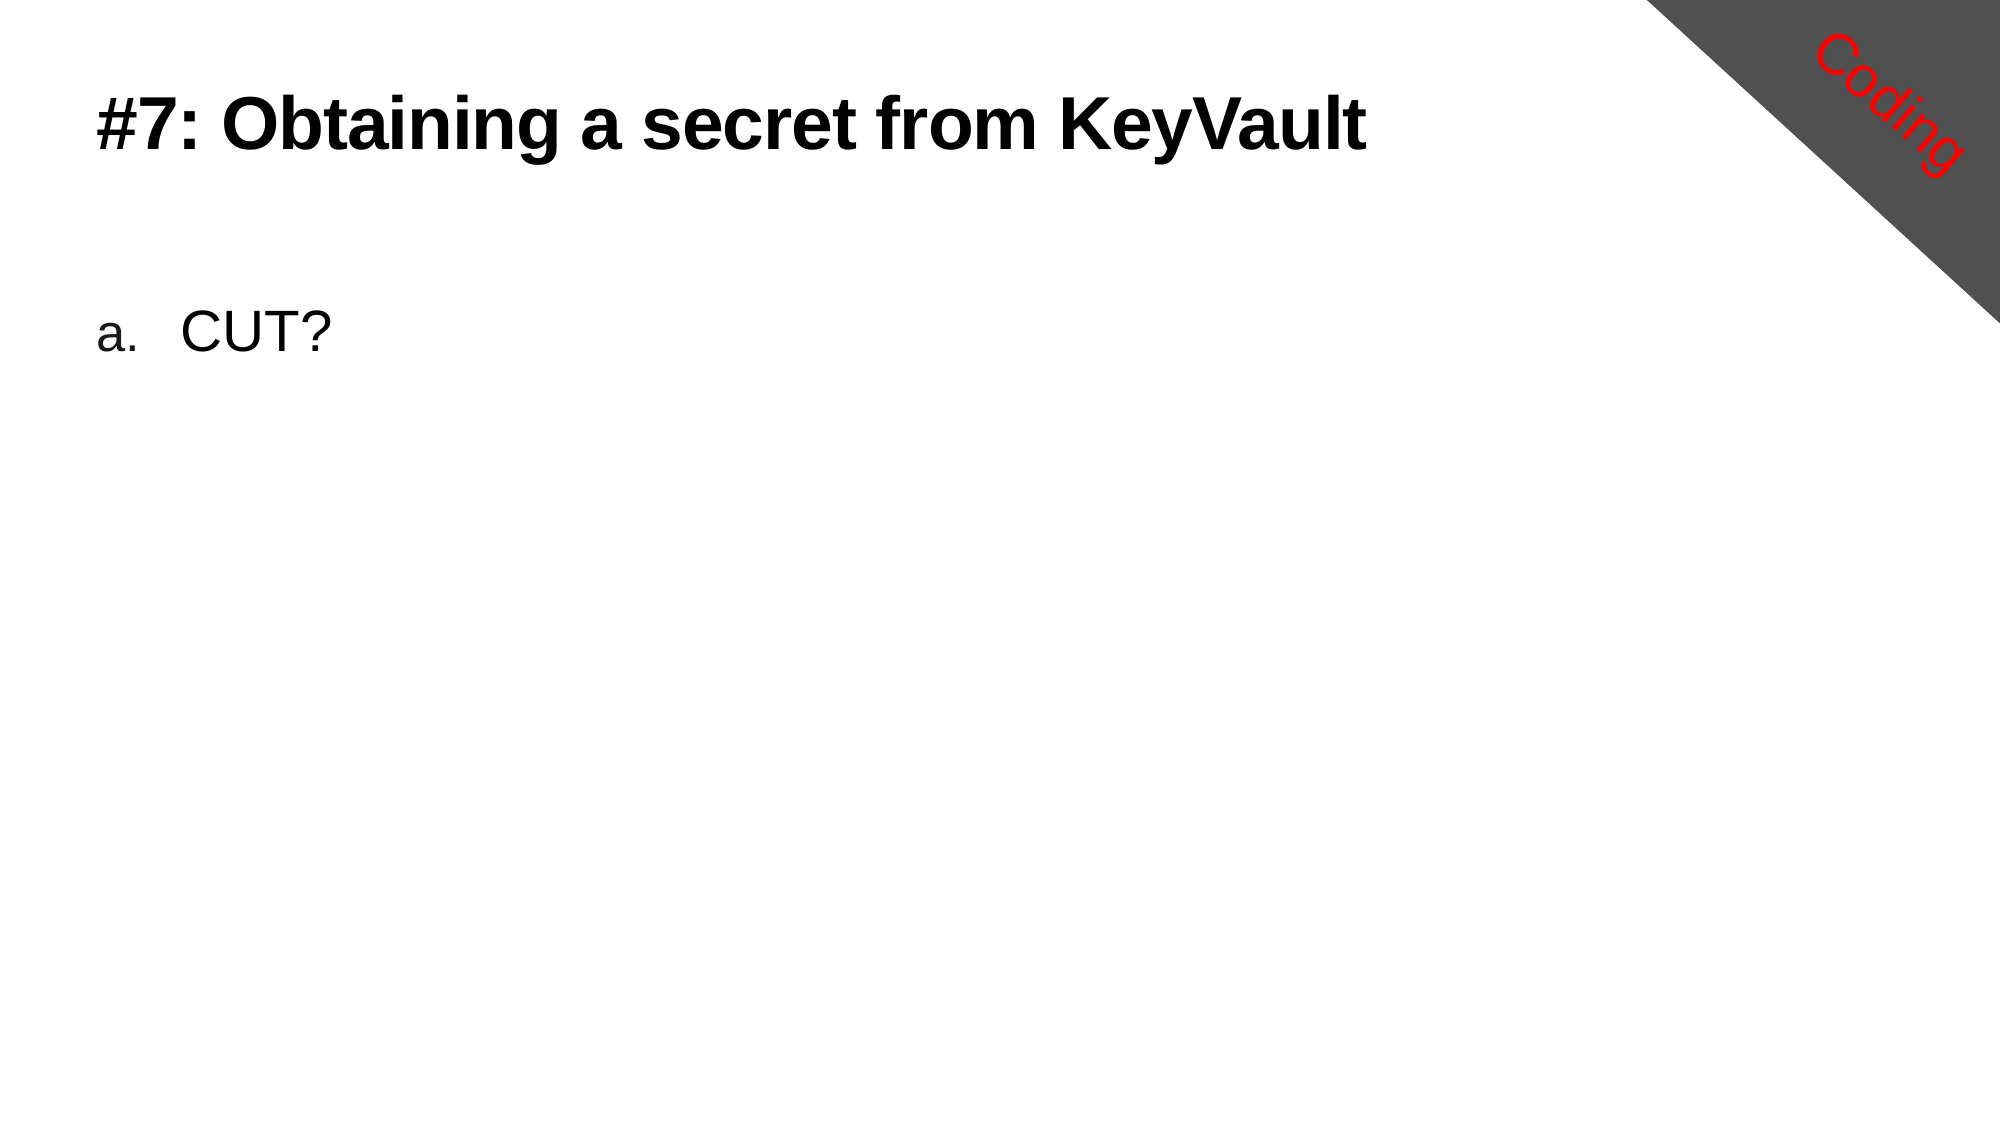

Coding
# #7: Obtaining a secret from KeyVault
CUT?